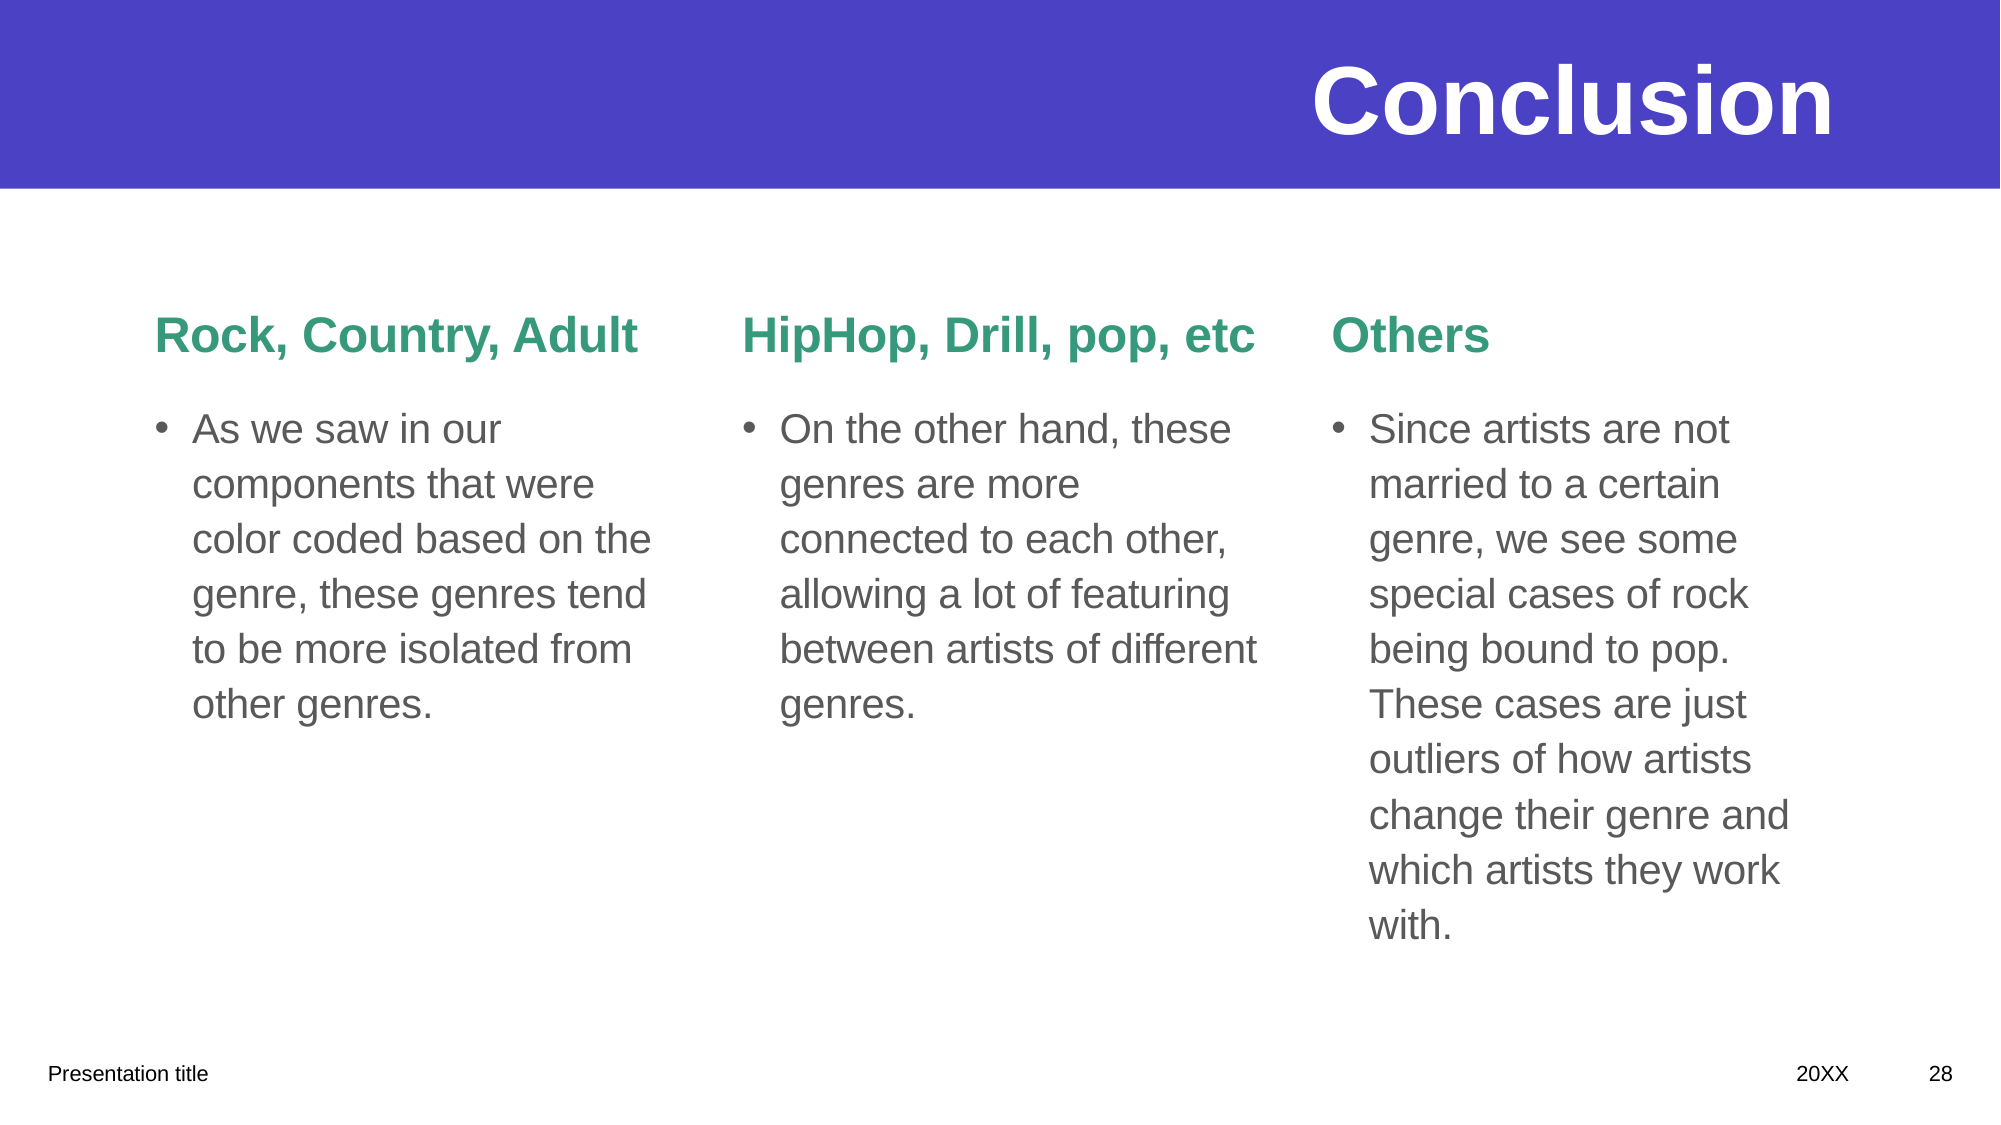

# Conclusion
Rock, Country, Adult
HipHop, Drill, pop, etc
Others
As we saw in our components that were color coded based on the genre, these genres tend to be more isolated from other genres.
On the other hand, these genres are more connected to each other, allowing a lot of featuring between artists of different genres.
Since artists are not married to a certain genre, we see some special cases of rock being bound to pop. These cases are just outliers of how artists change their genre and which artists they work with.
20XX
Presentation title
28